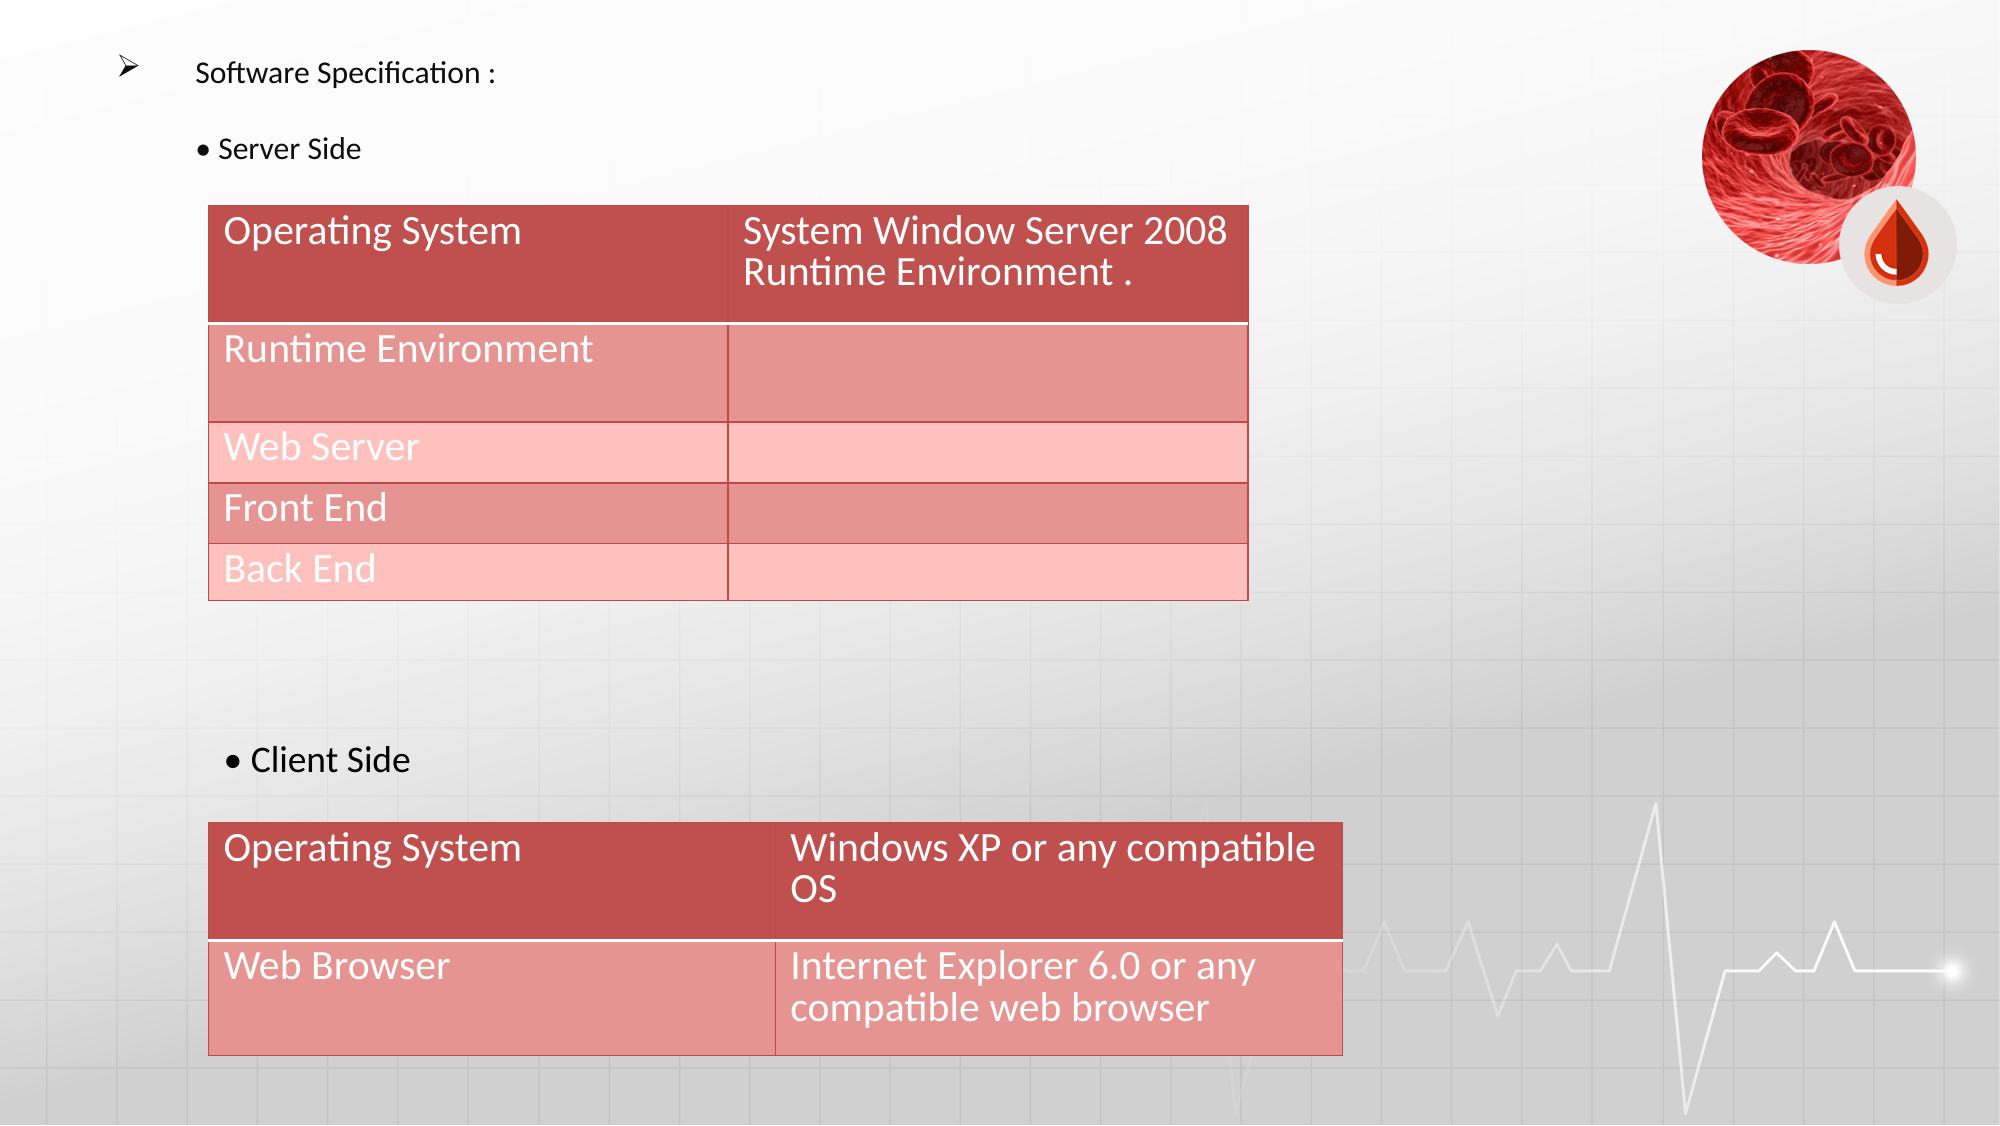

# Software Specification : • Server Side
| Operating System | System Window Server 2008 Runtime Environment . |
| --- | --- |
| Runtime Environment |  |
| Web Server |  |
| Front End |  |
| Back End |  |
• Client Side
| Operating System | Windows XP or any compatible OS |
| --- | --- |
| Web Browser | Internet Explorer 6.0 or any compatible web browser |